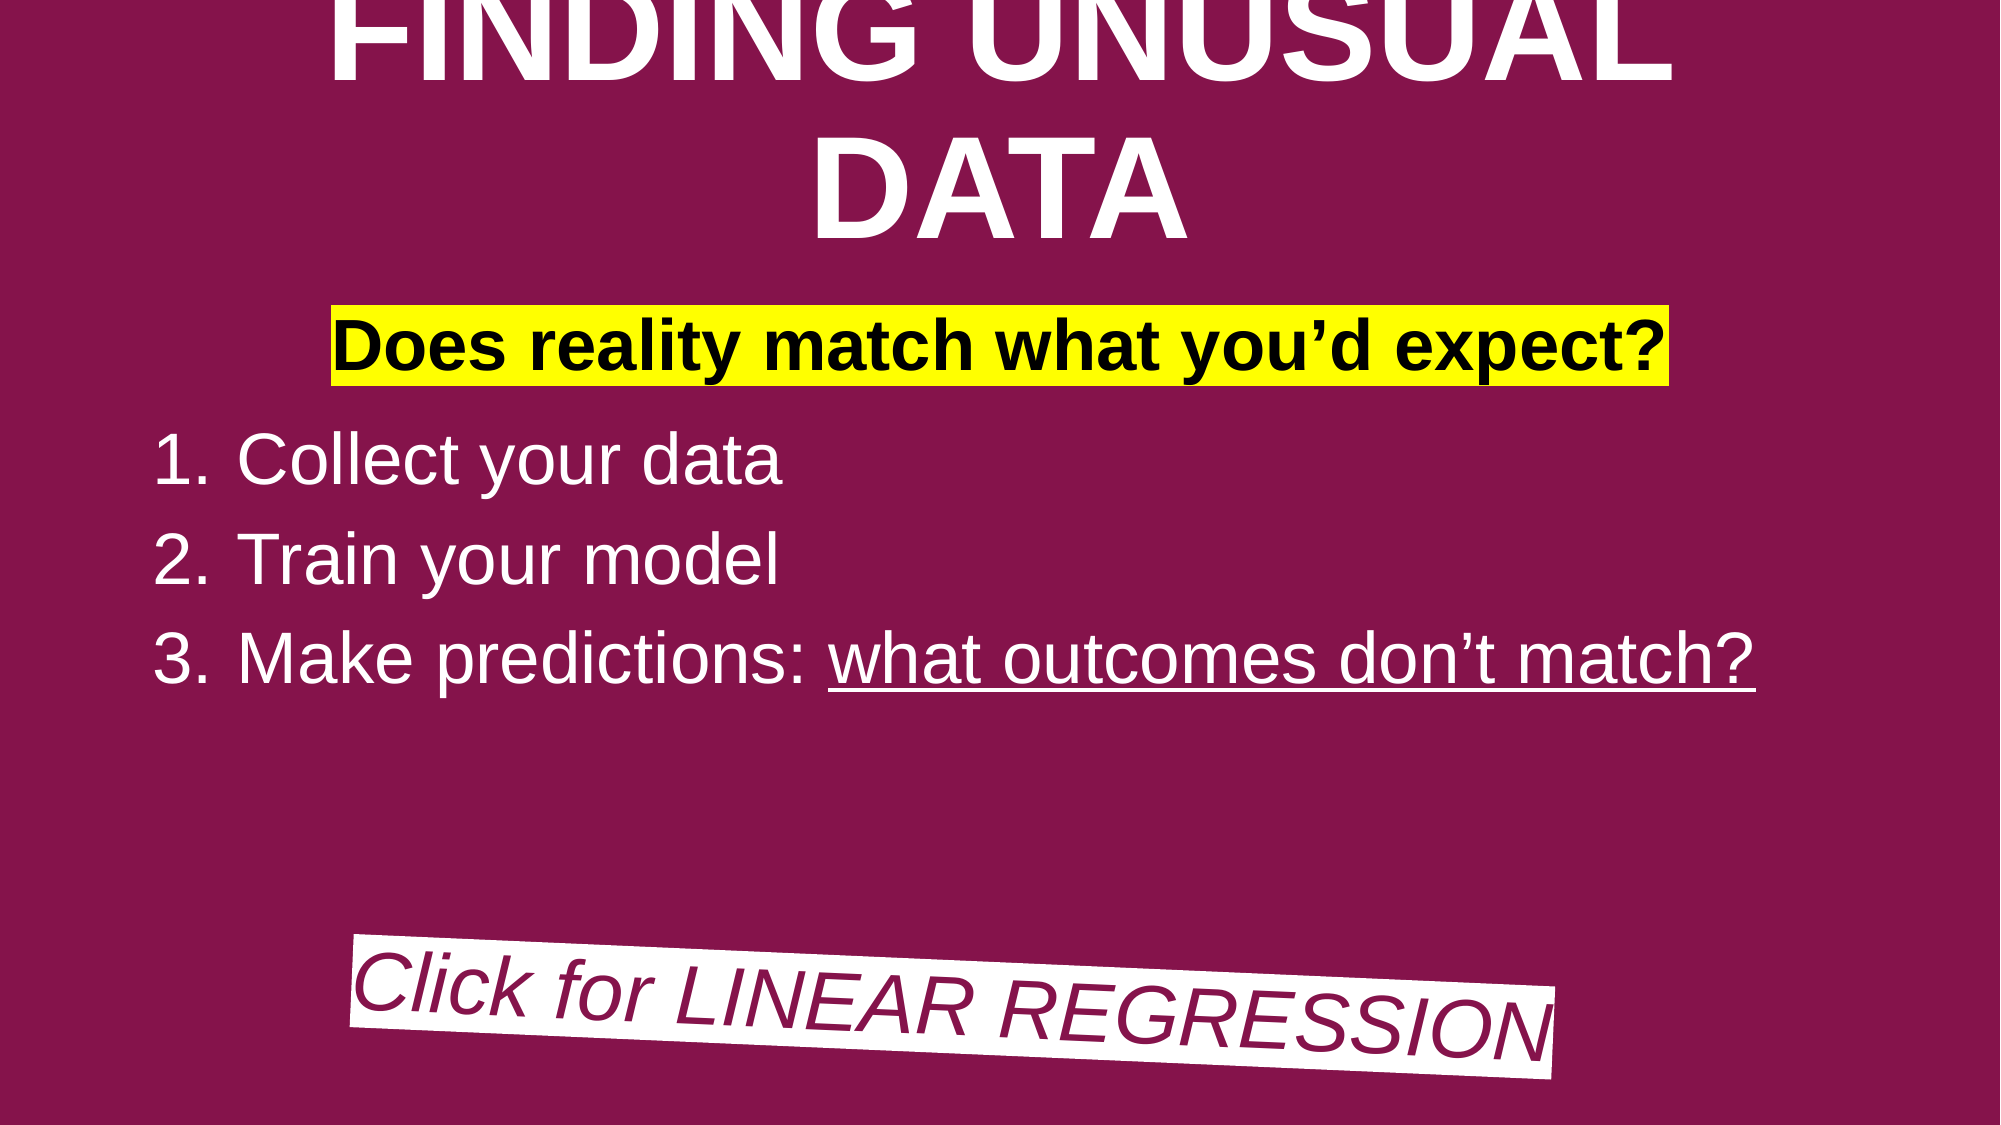

# Finding unusual data
Does reality match what you’d expect?
Collect your data
Train your model
Make predictions: what outcomes don’t match?
Click for LINEAR REGRESSION